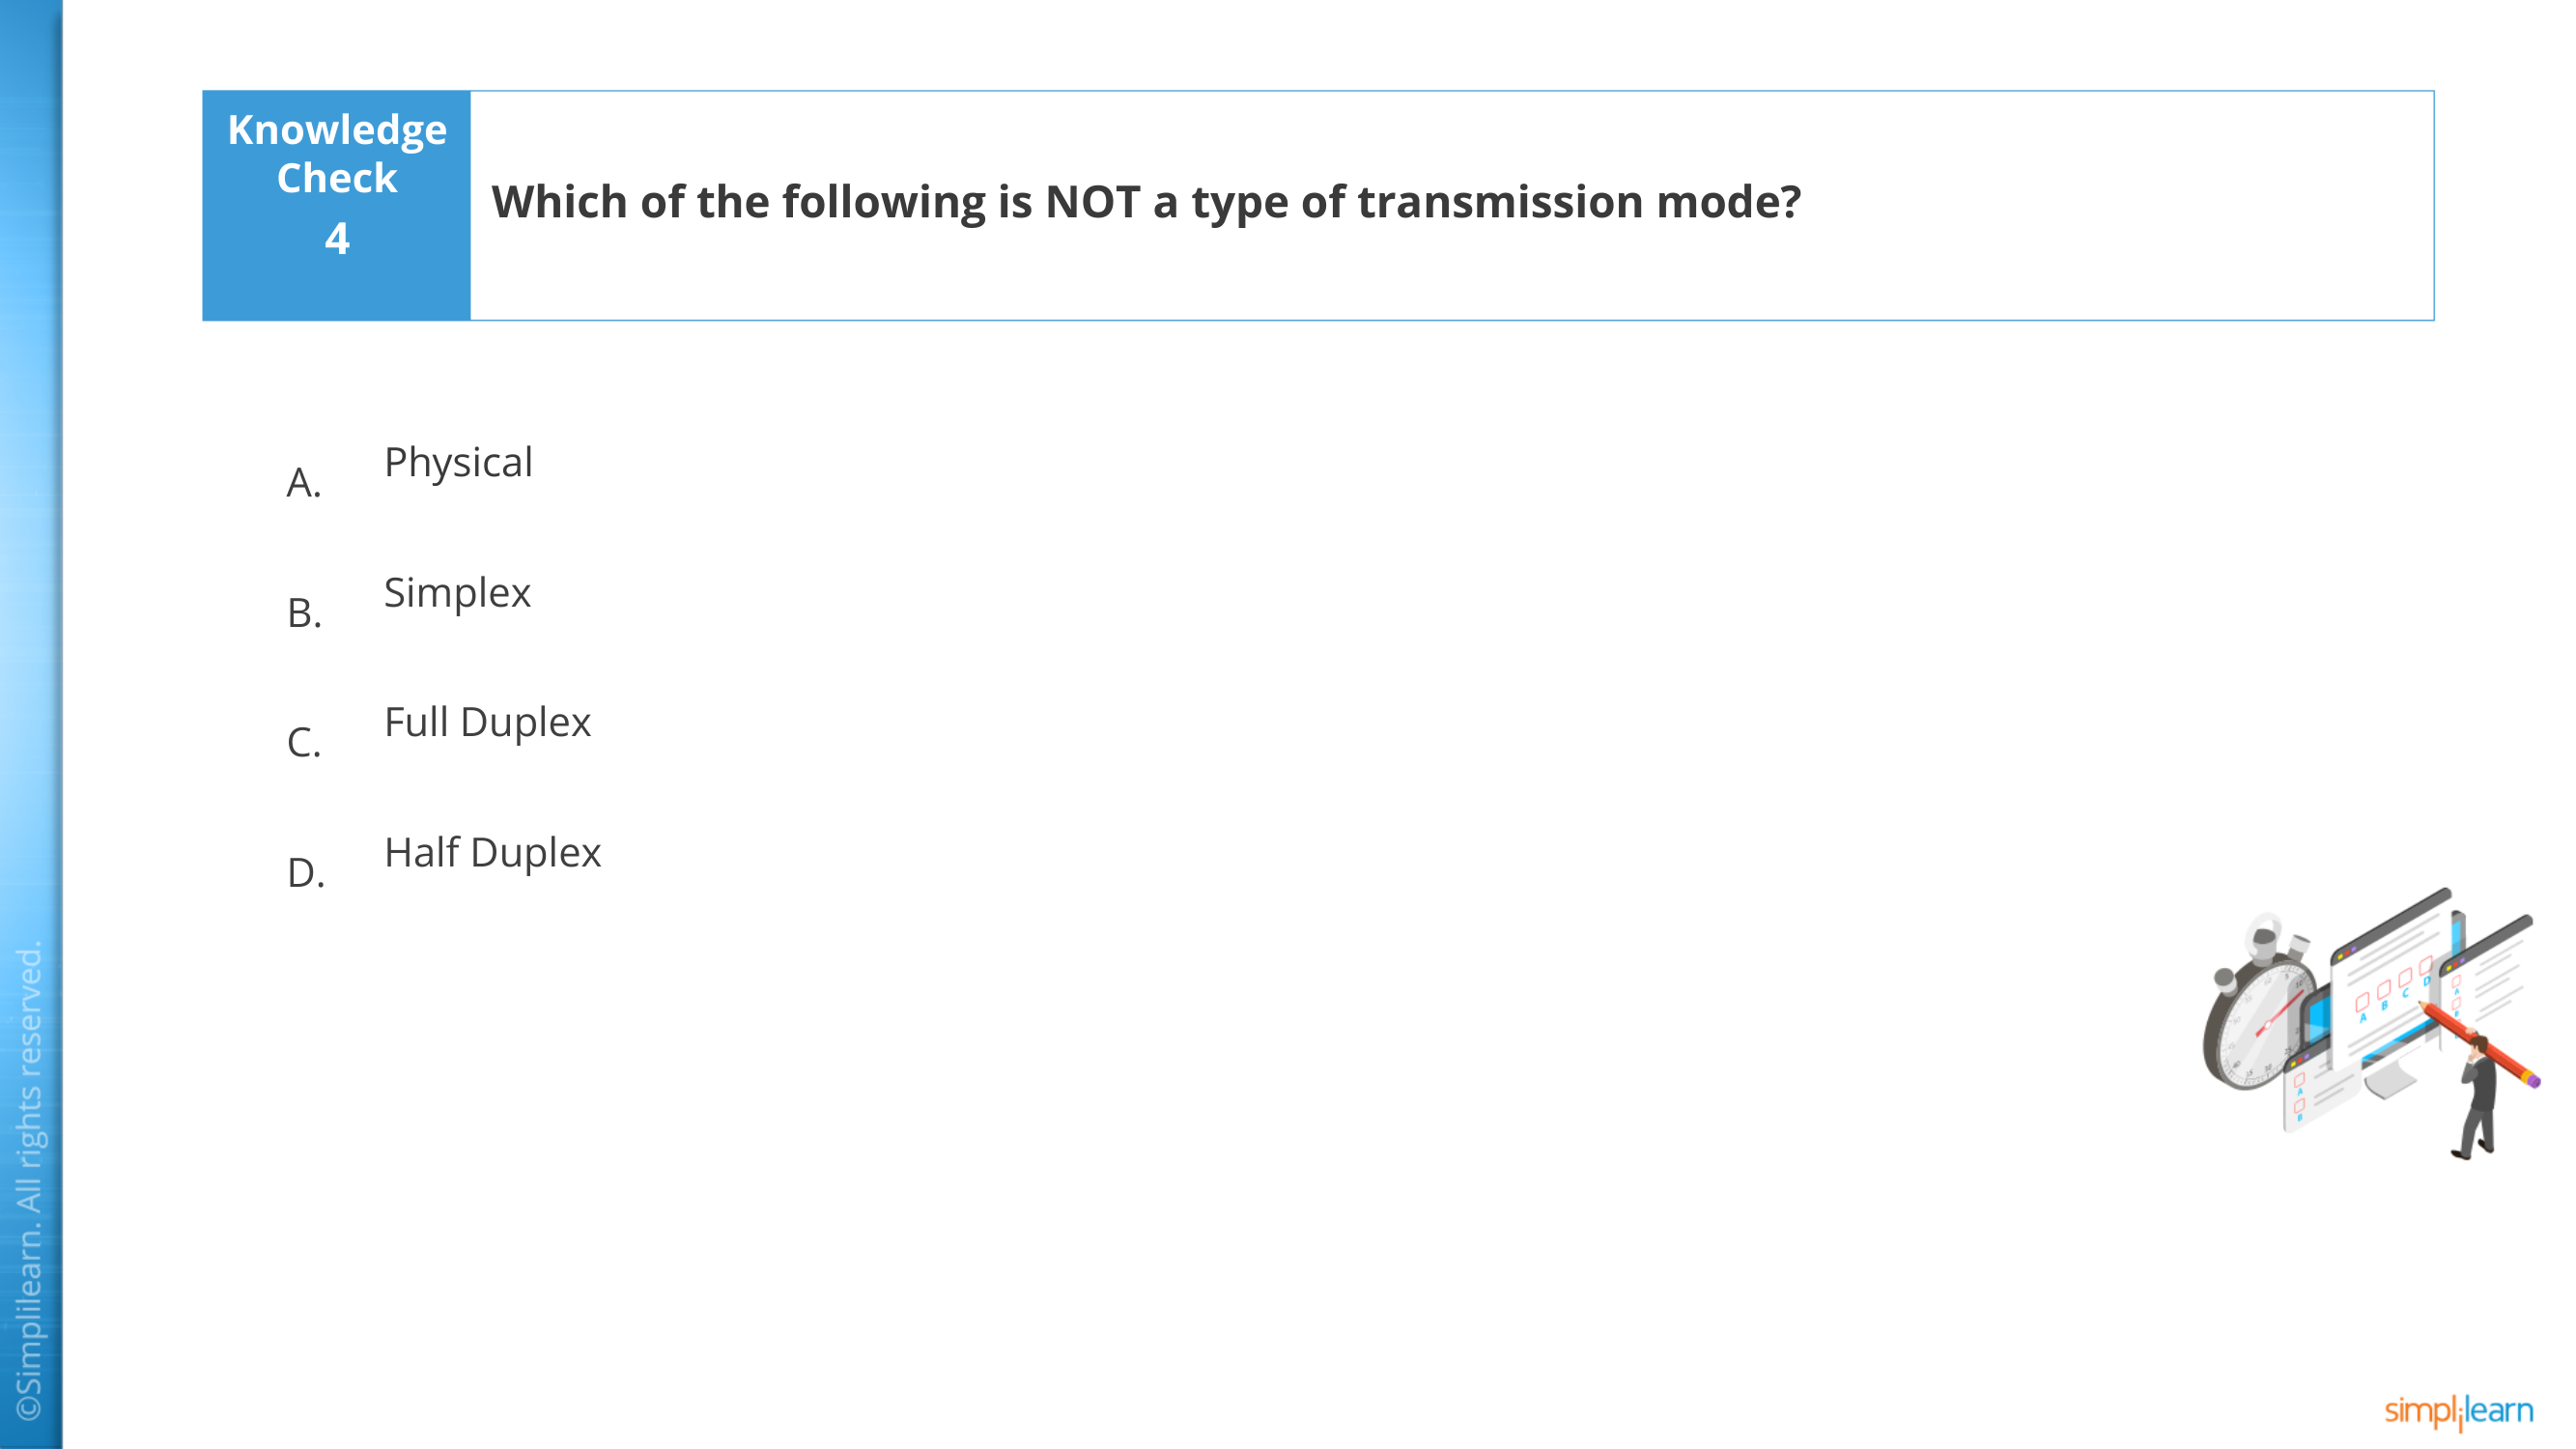

Which of the following is NOT a type of transmission mode?
4
Physical
Simplex
Full Duplex
Half Duplex